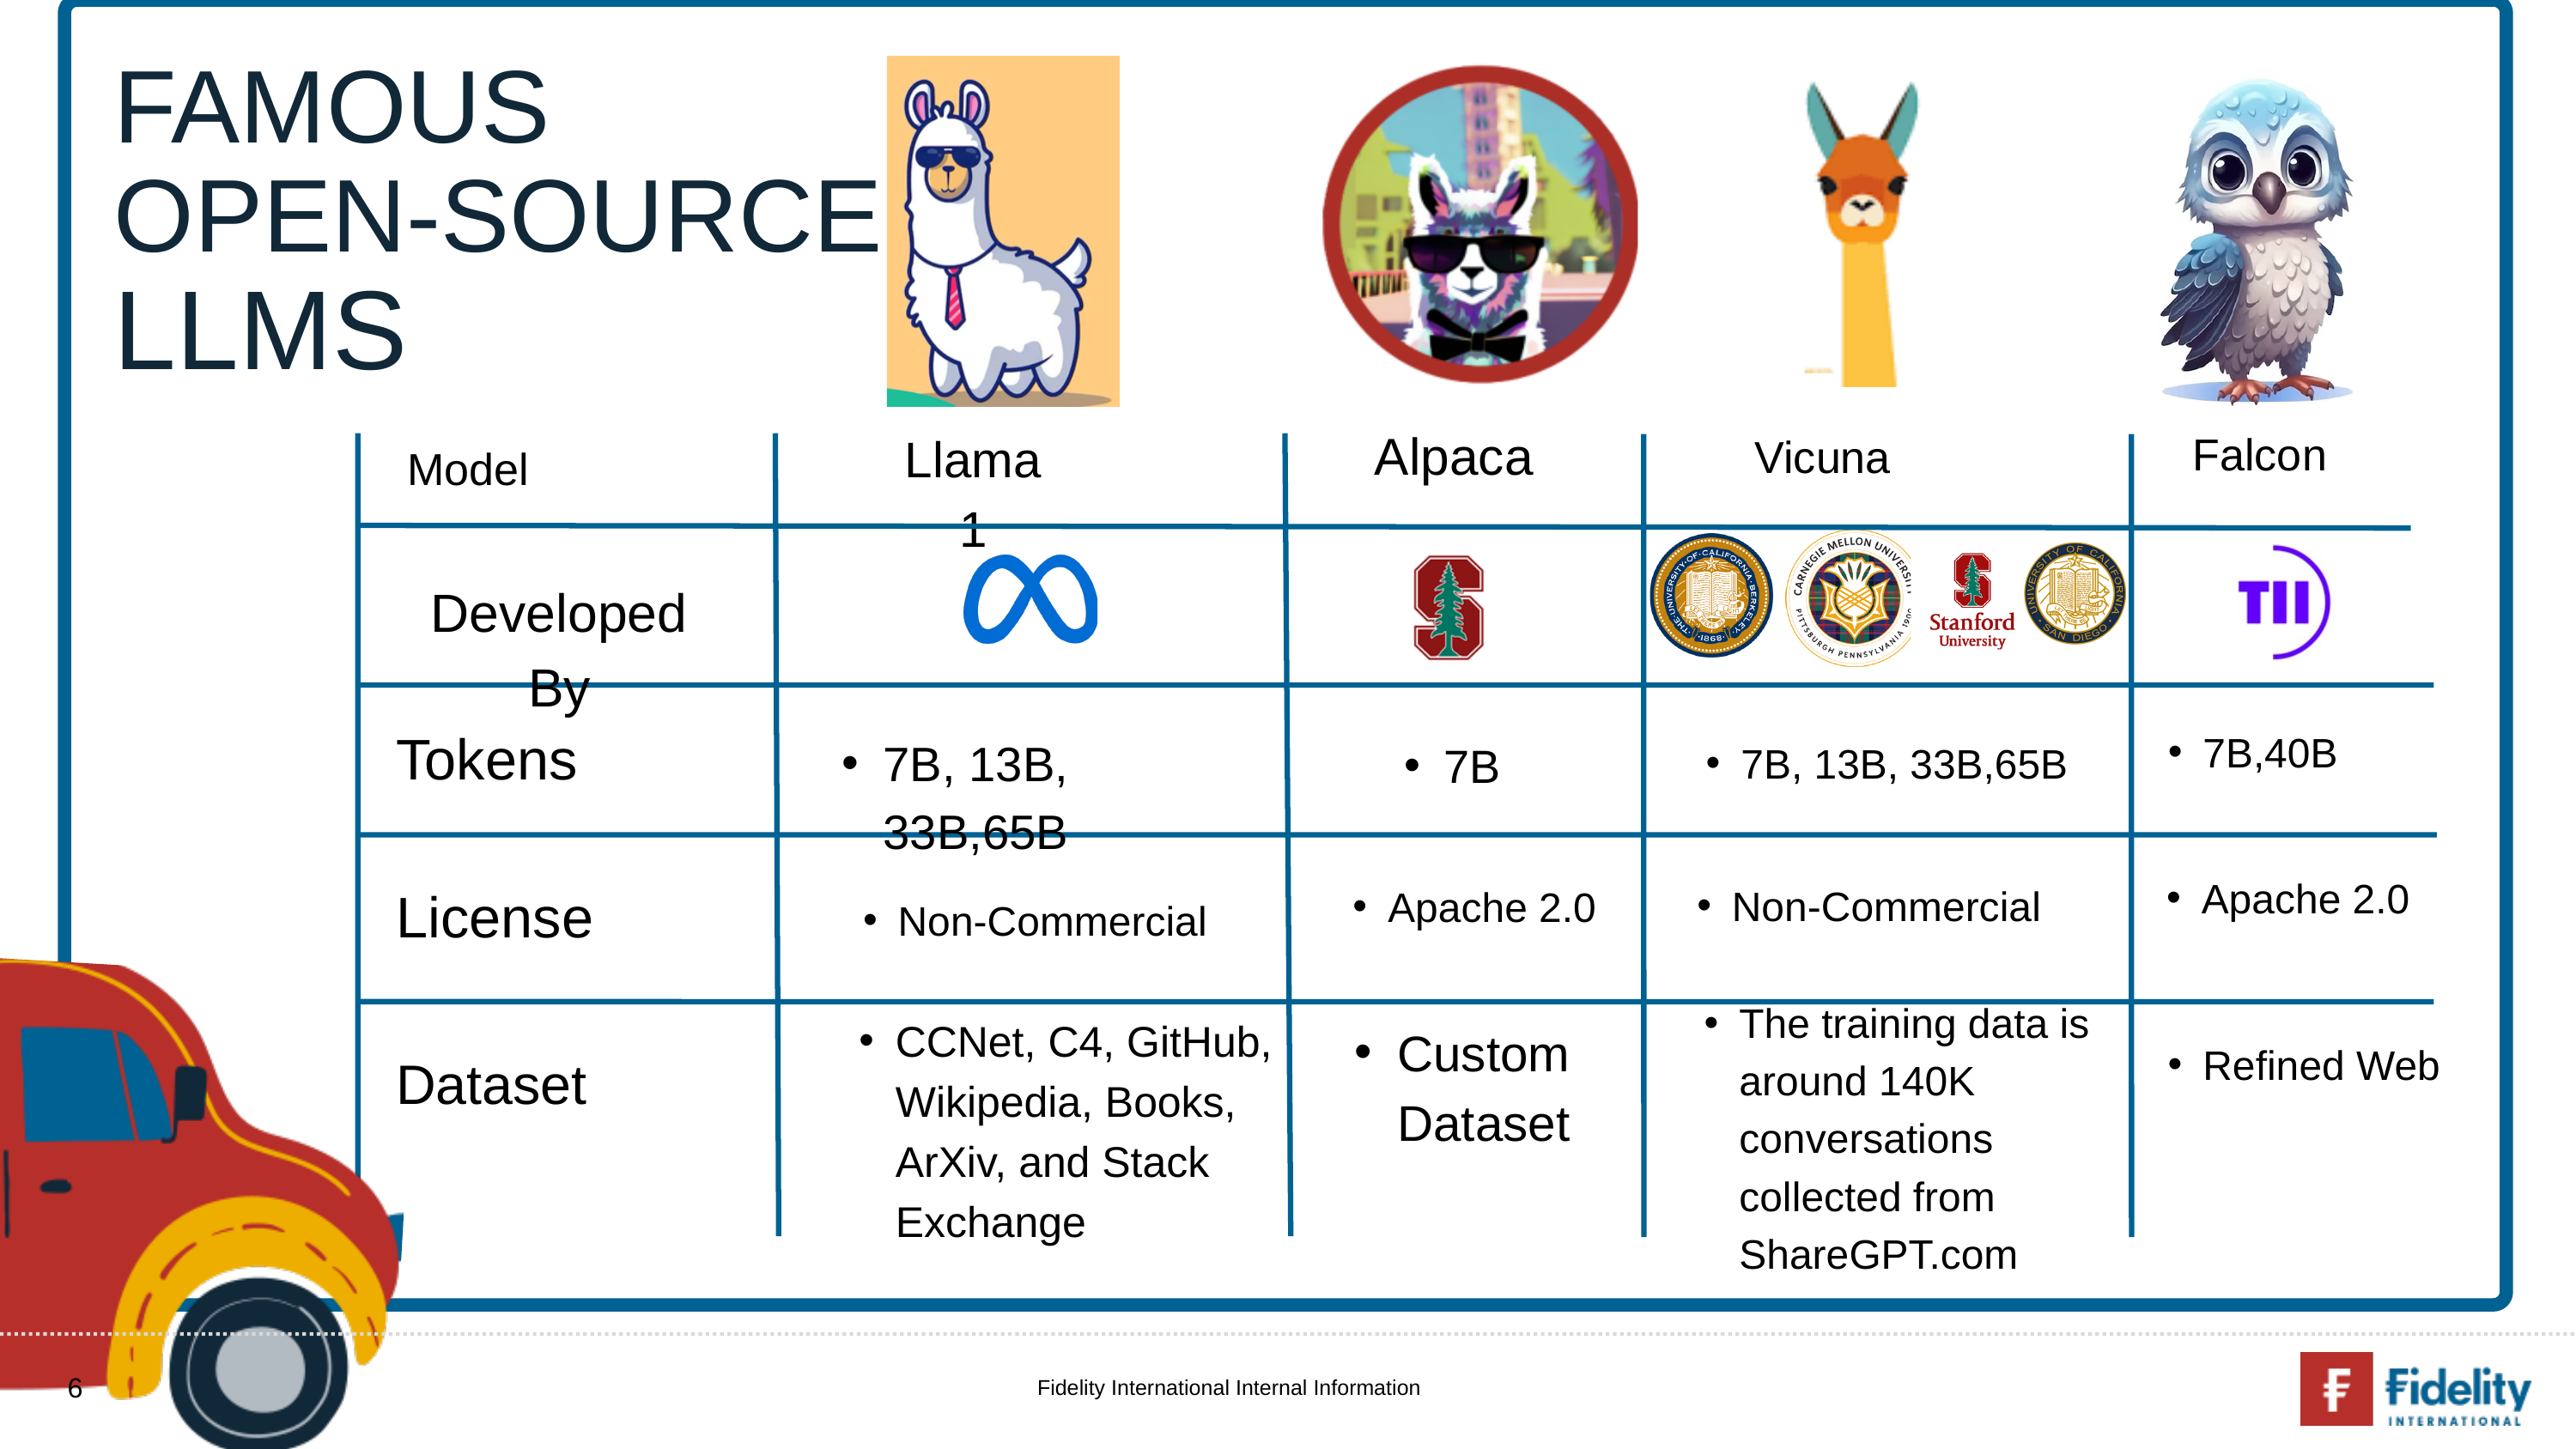

FAMOUS
OPEN-SOURCE
LLMS

Alpaca
Falcon
Llama 1
Vicuna
Model

Developed By

Tokens
7B,40B
7B, 13B, 33B,65B
7B
7B, 13B, 33B,65B

Apache 2.0
License
Non-Commercial
Apache 2.0
Non-Commercial

The training data is around 140K conversations collected from ShareGPT.com

CCNet, C4, GitHub, Wikipedia, Books, ArXiv, and Stack Exchange
Custom Dataset
Refined Web
Dataset

6
Fidelity International Internal Information